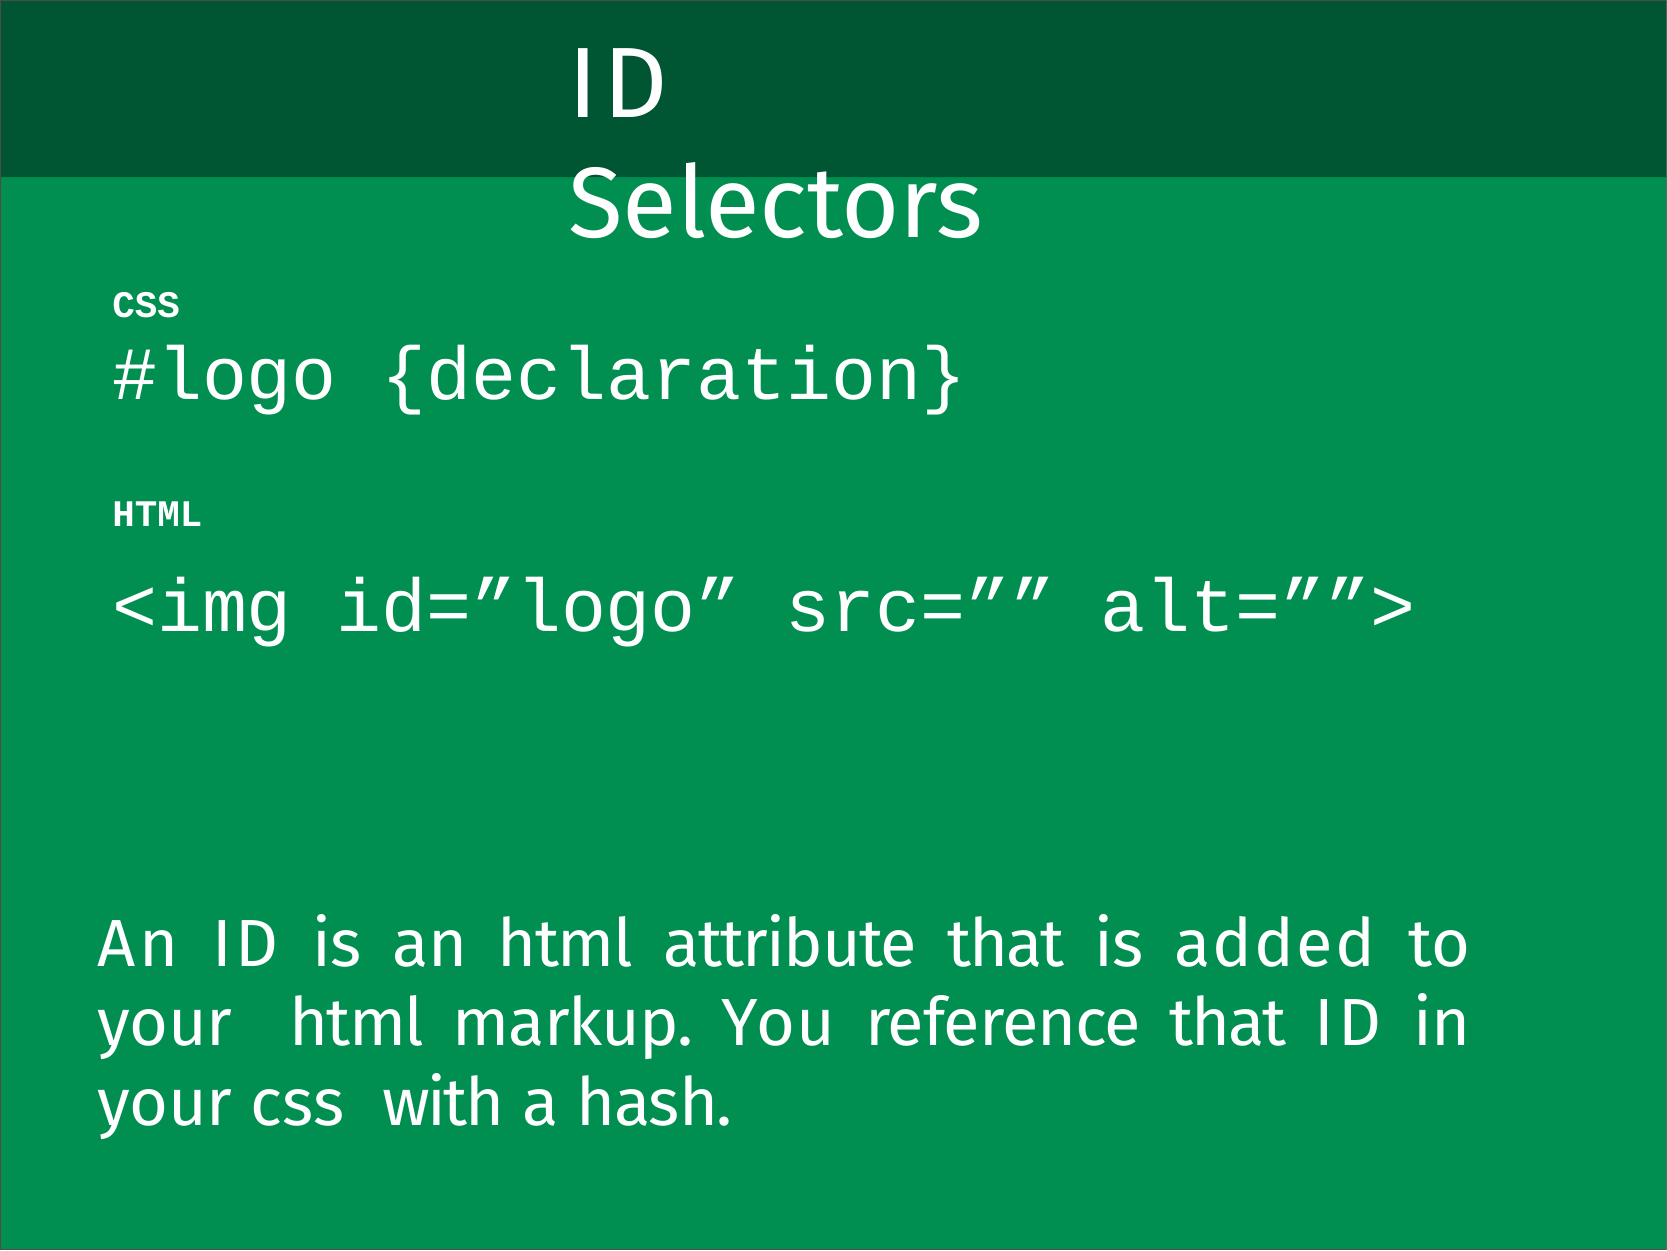

# ID Selectors

CSS
#logo {declaration}
HTML
<img id=”logo” src=”” alt=””>
An ID is an html attribute that is added to your  html markup. You reference that ID in your css  with a hash.